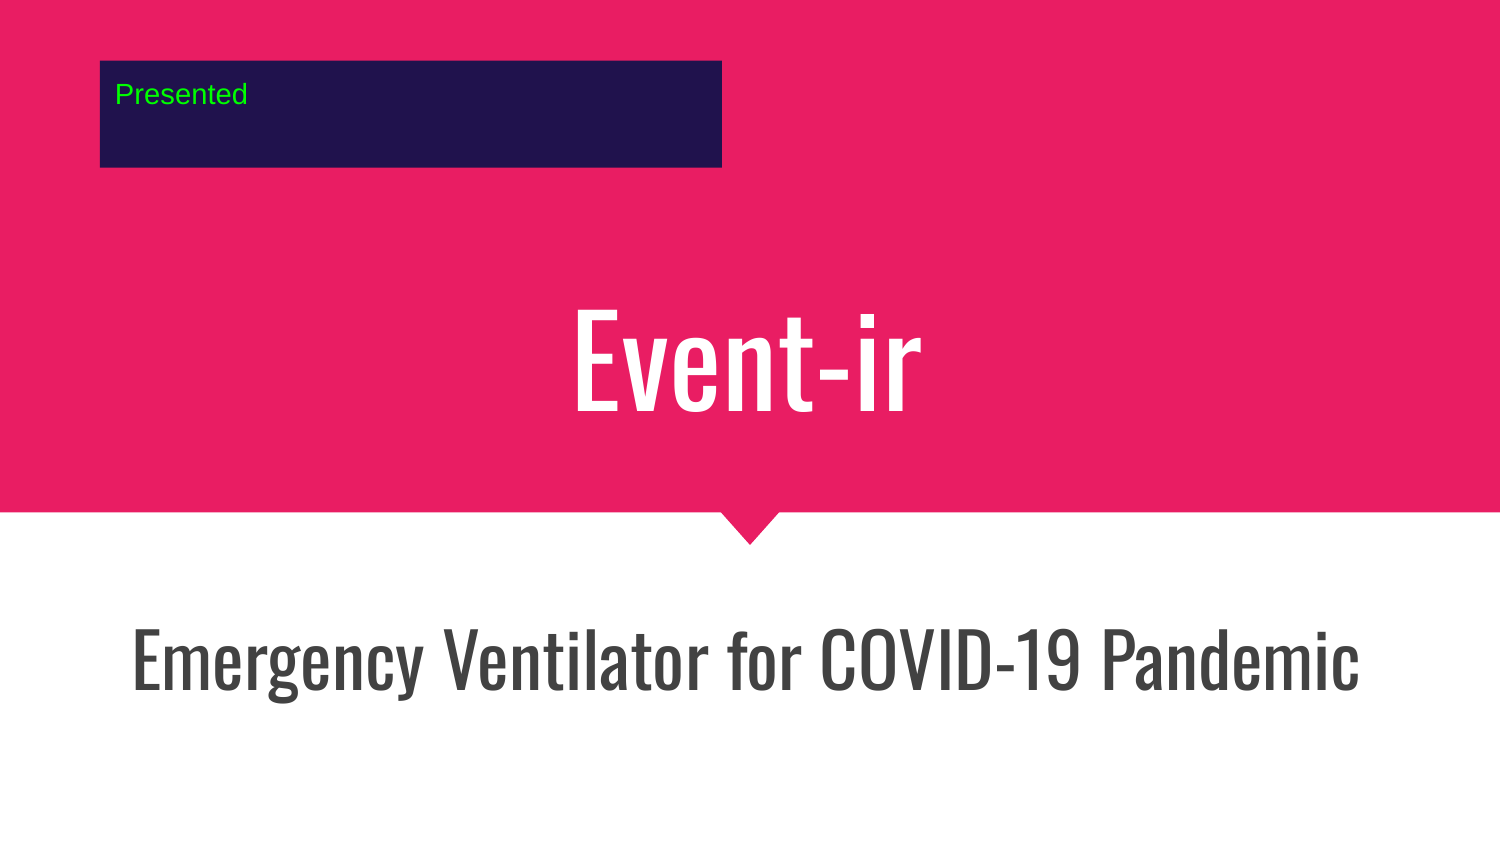

Presented
# Event-ir
Emergency Ventilator for COVID-19 Pandemic